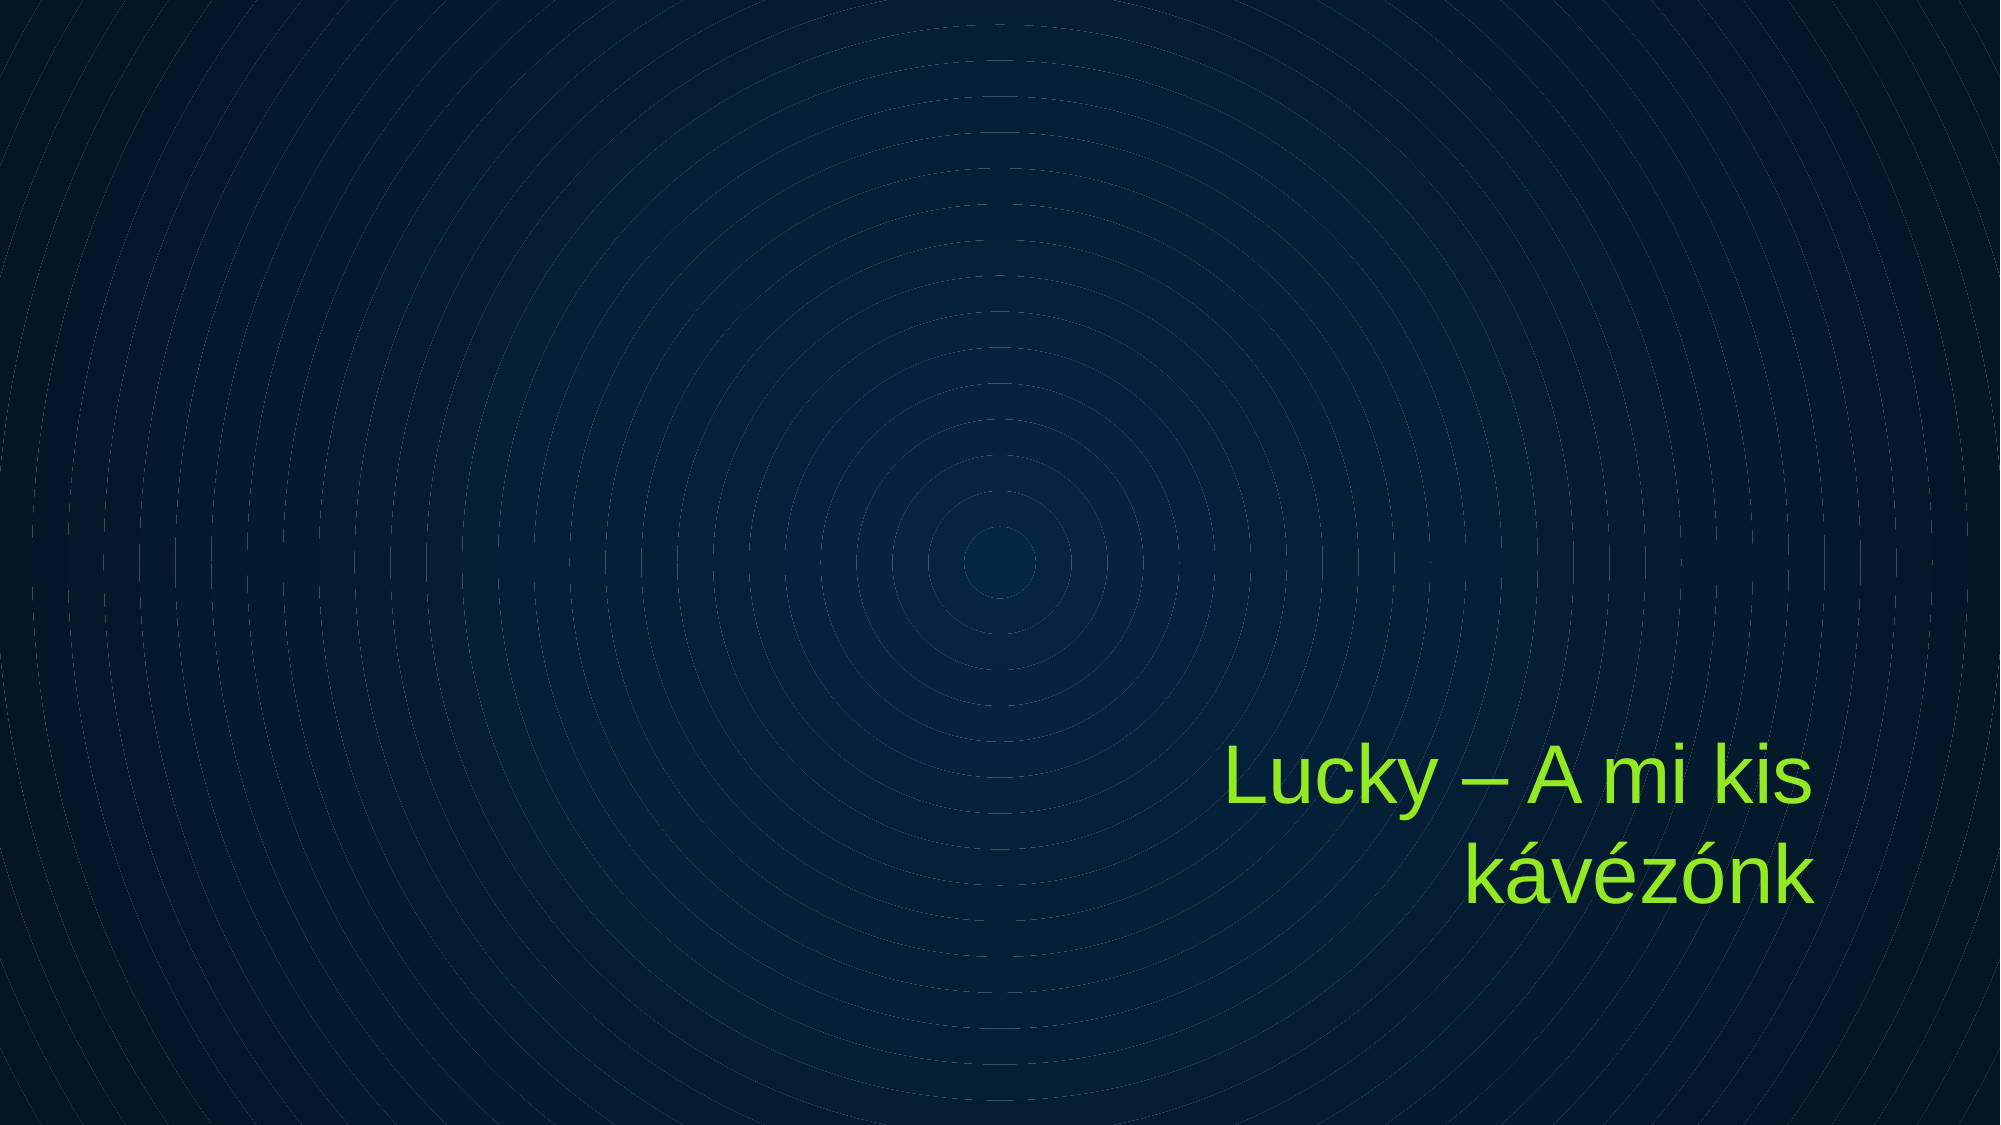

# Lucky – A mi kis kávézónk